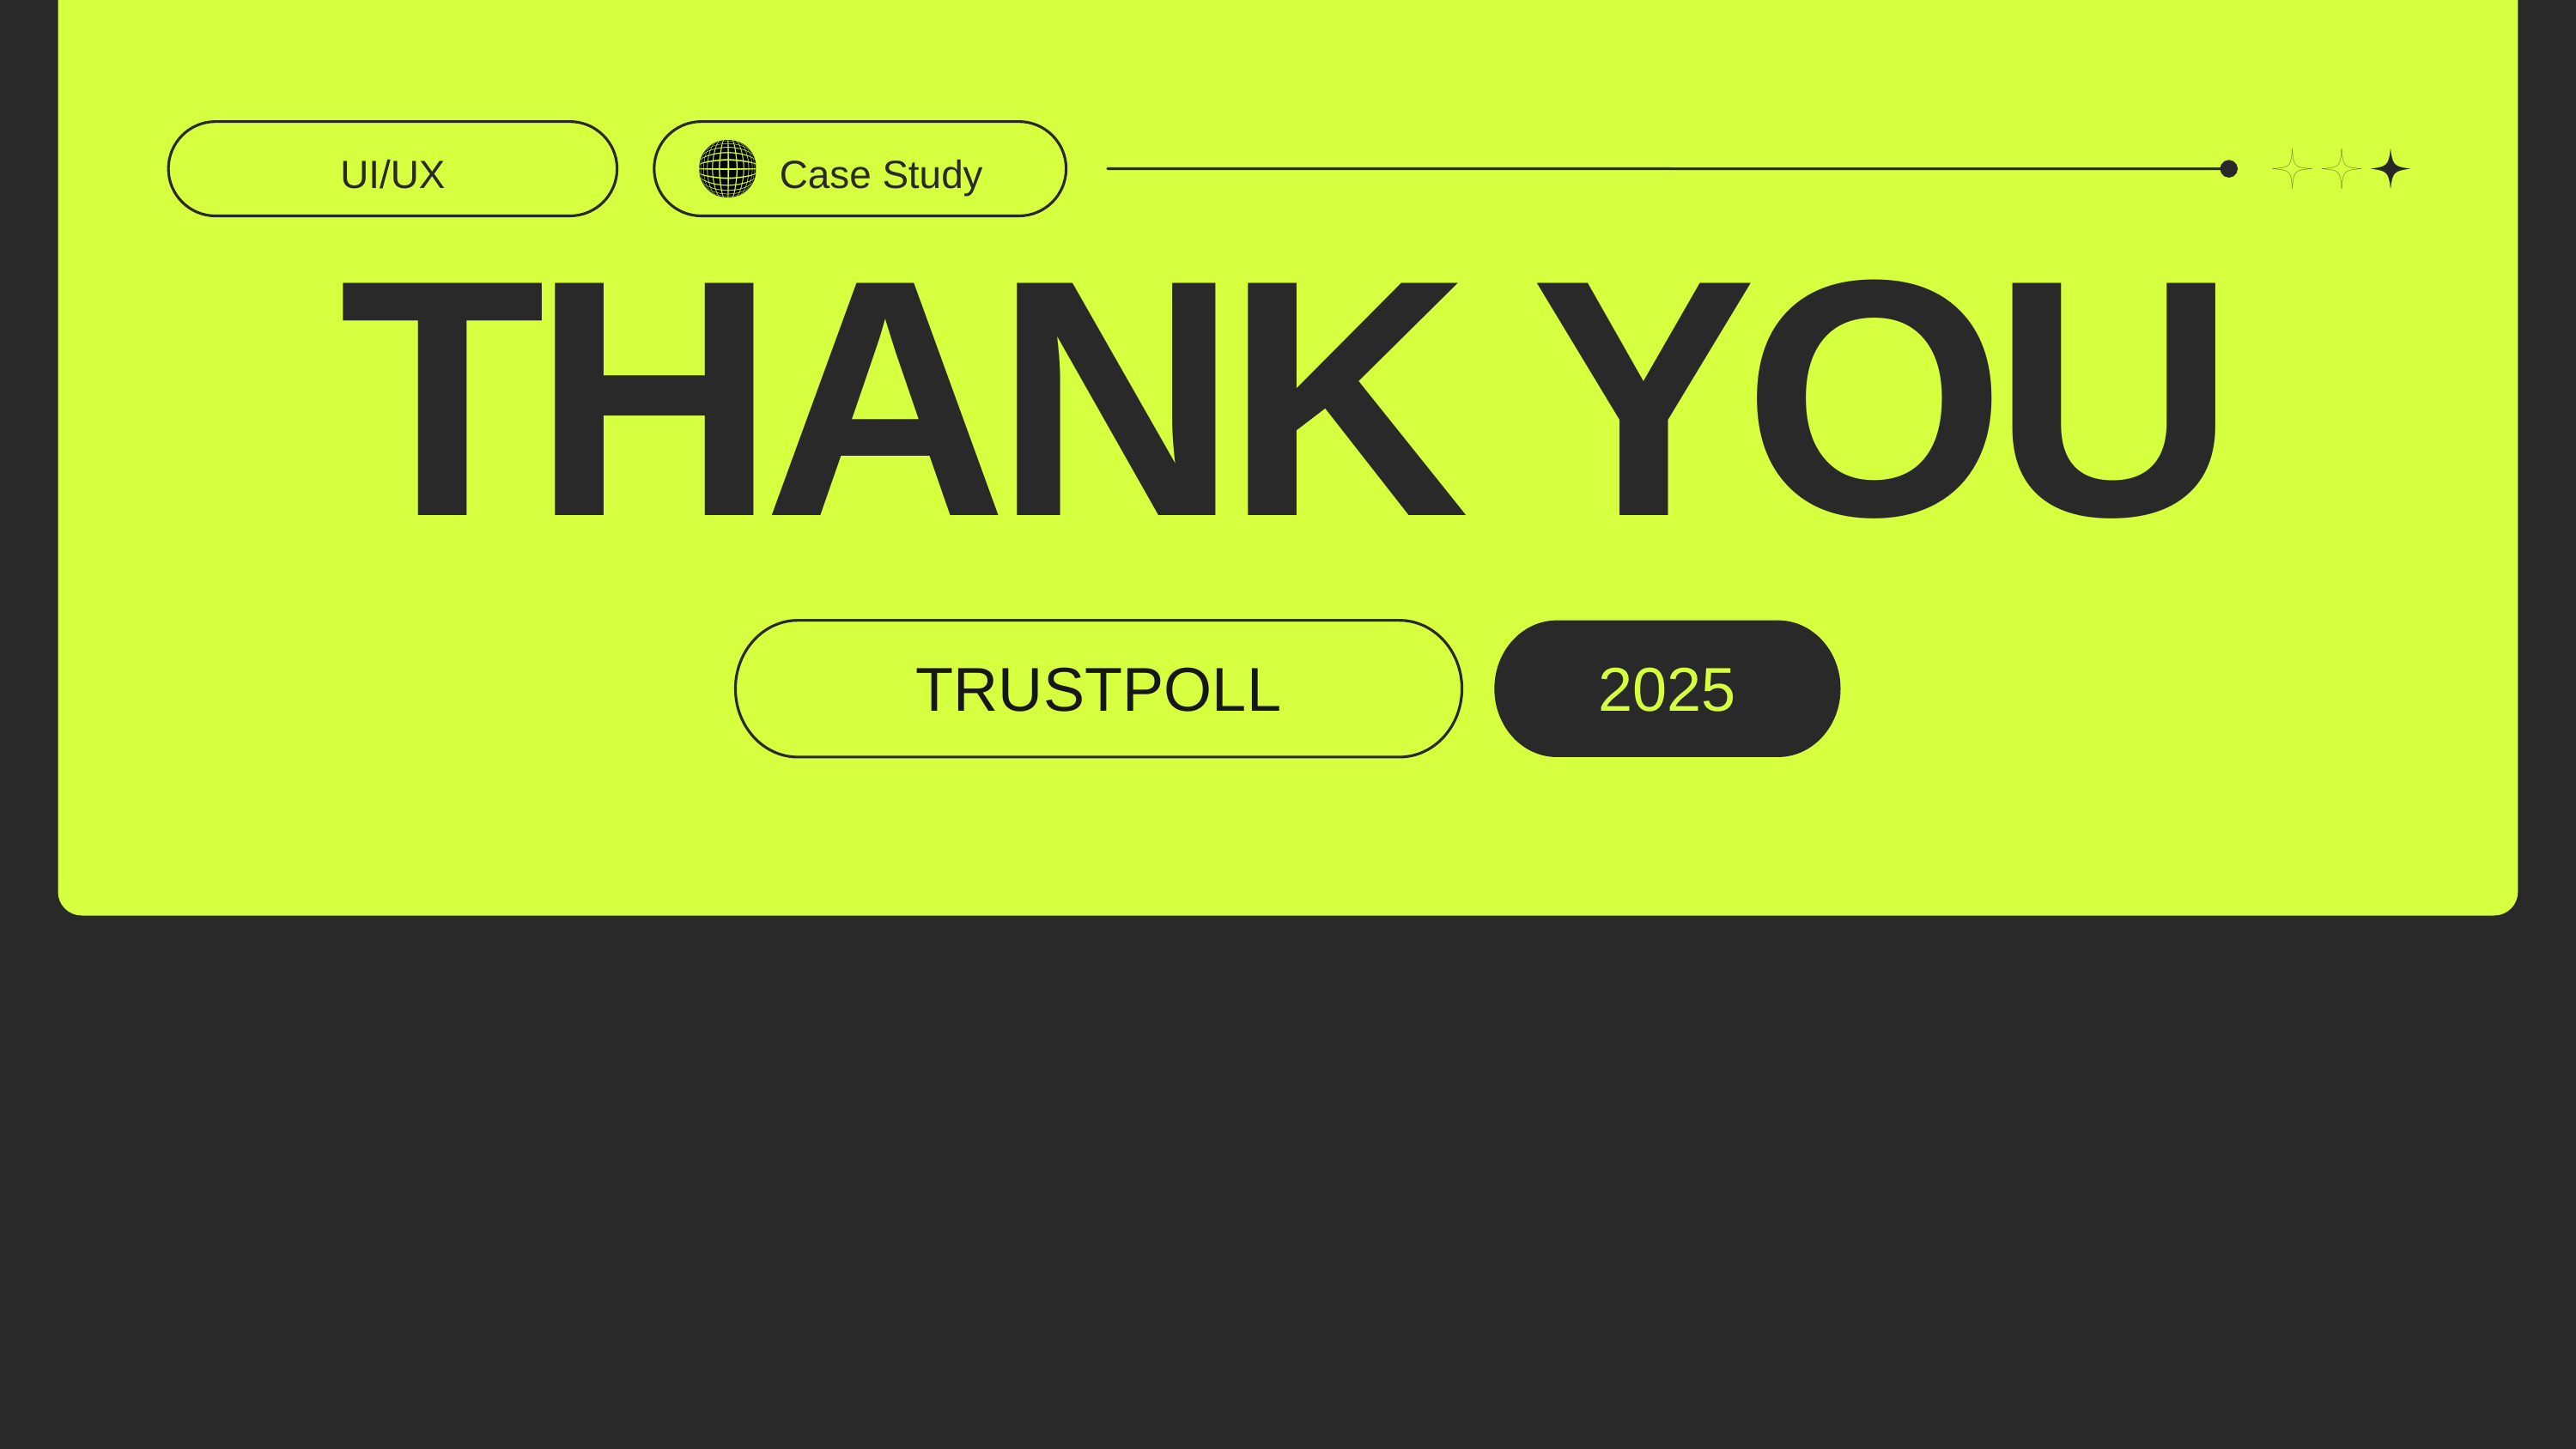

UI/UX

Case Study

THANK YOU

TRUSTPOLL
2025